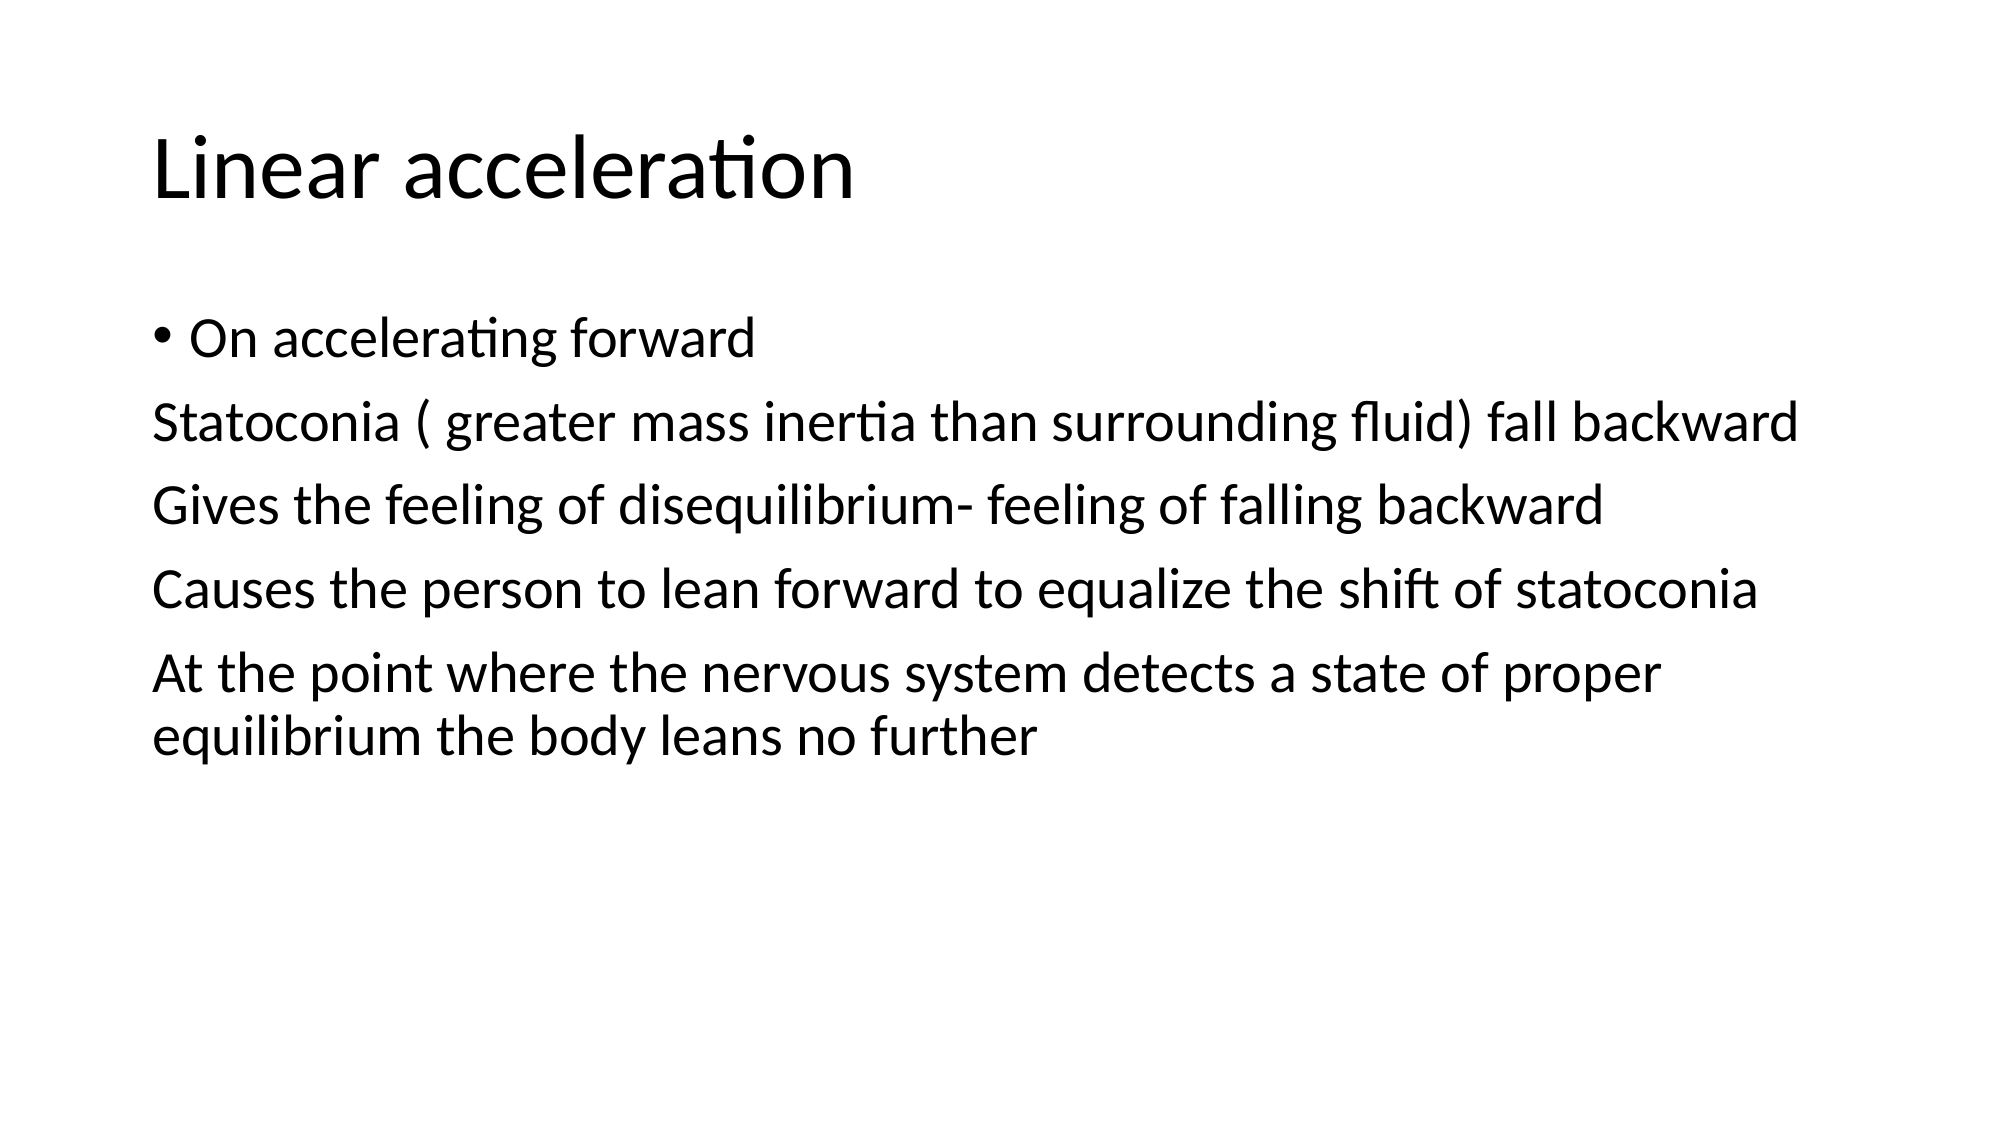

# Linear acceleration
On accelerating forward
Statoconia ( greater mass inertia than surrounding fluid) fall backward
Gives the feeling of disequilibrium- feeling of falling backward
Causes the person to lean forward to equalize the shift of statoconia
At the point where the nervous system detects a state of proper equilibrium the body leans no further